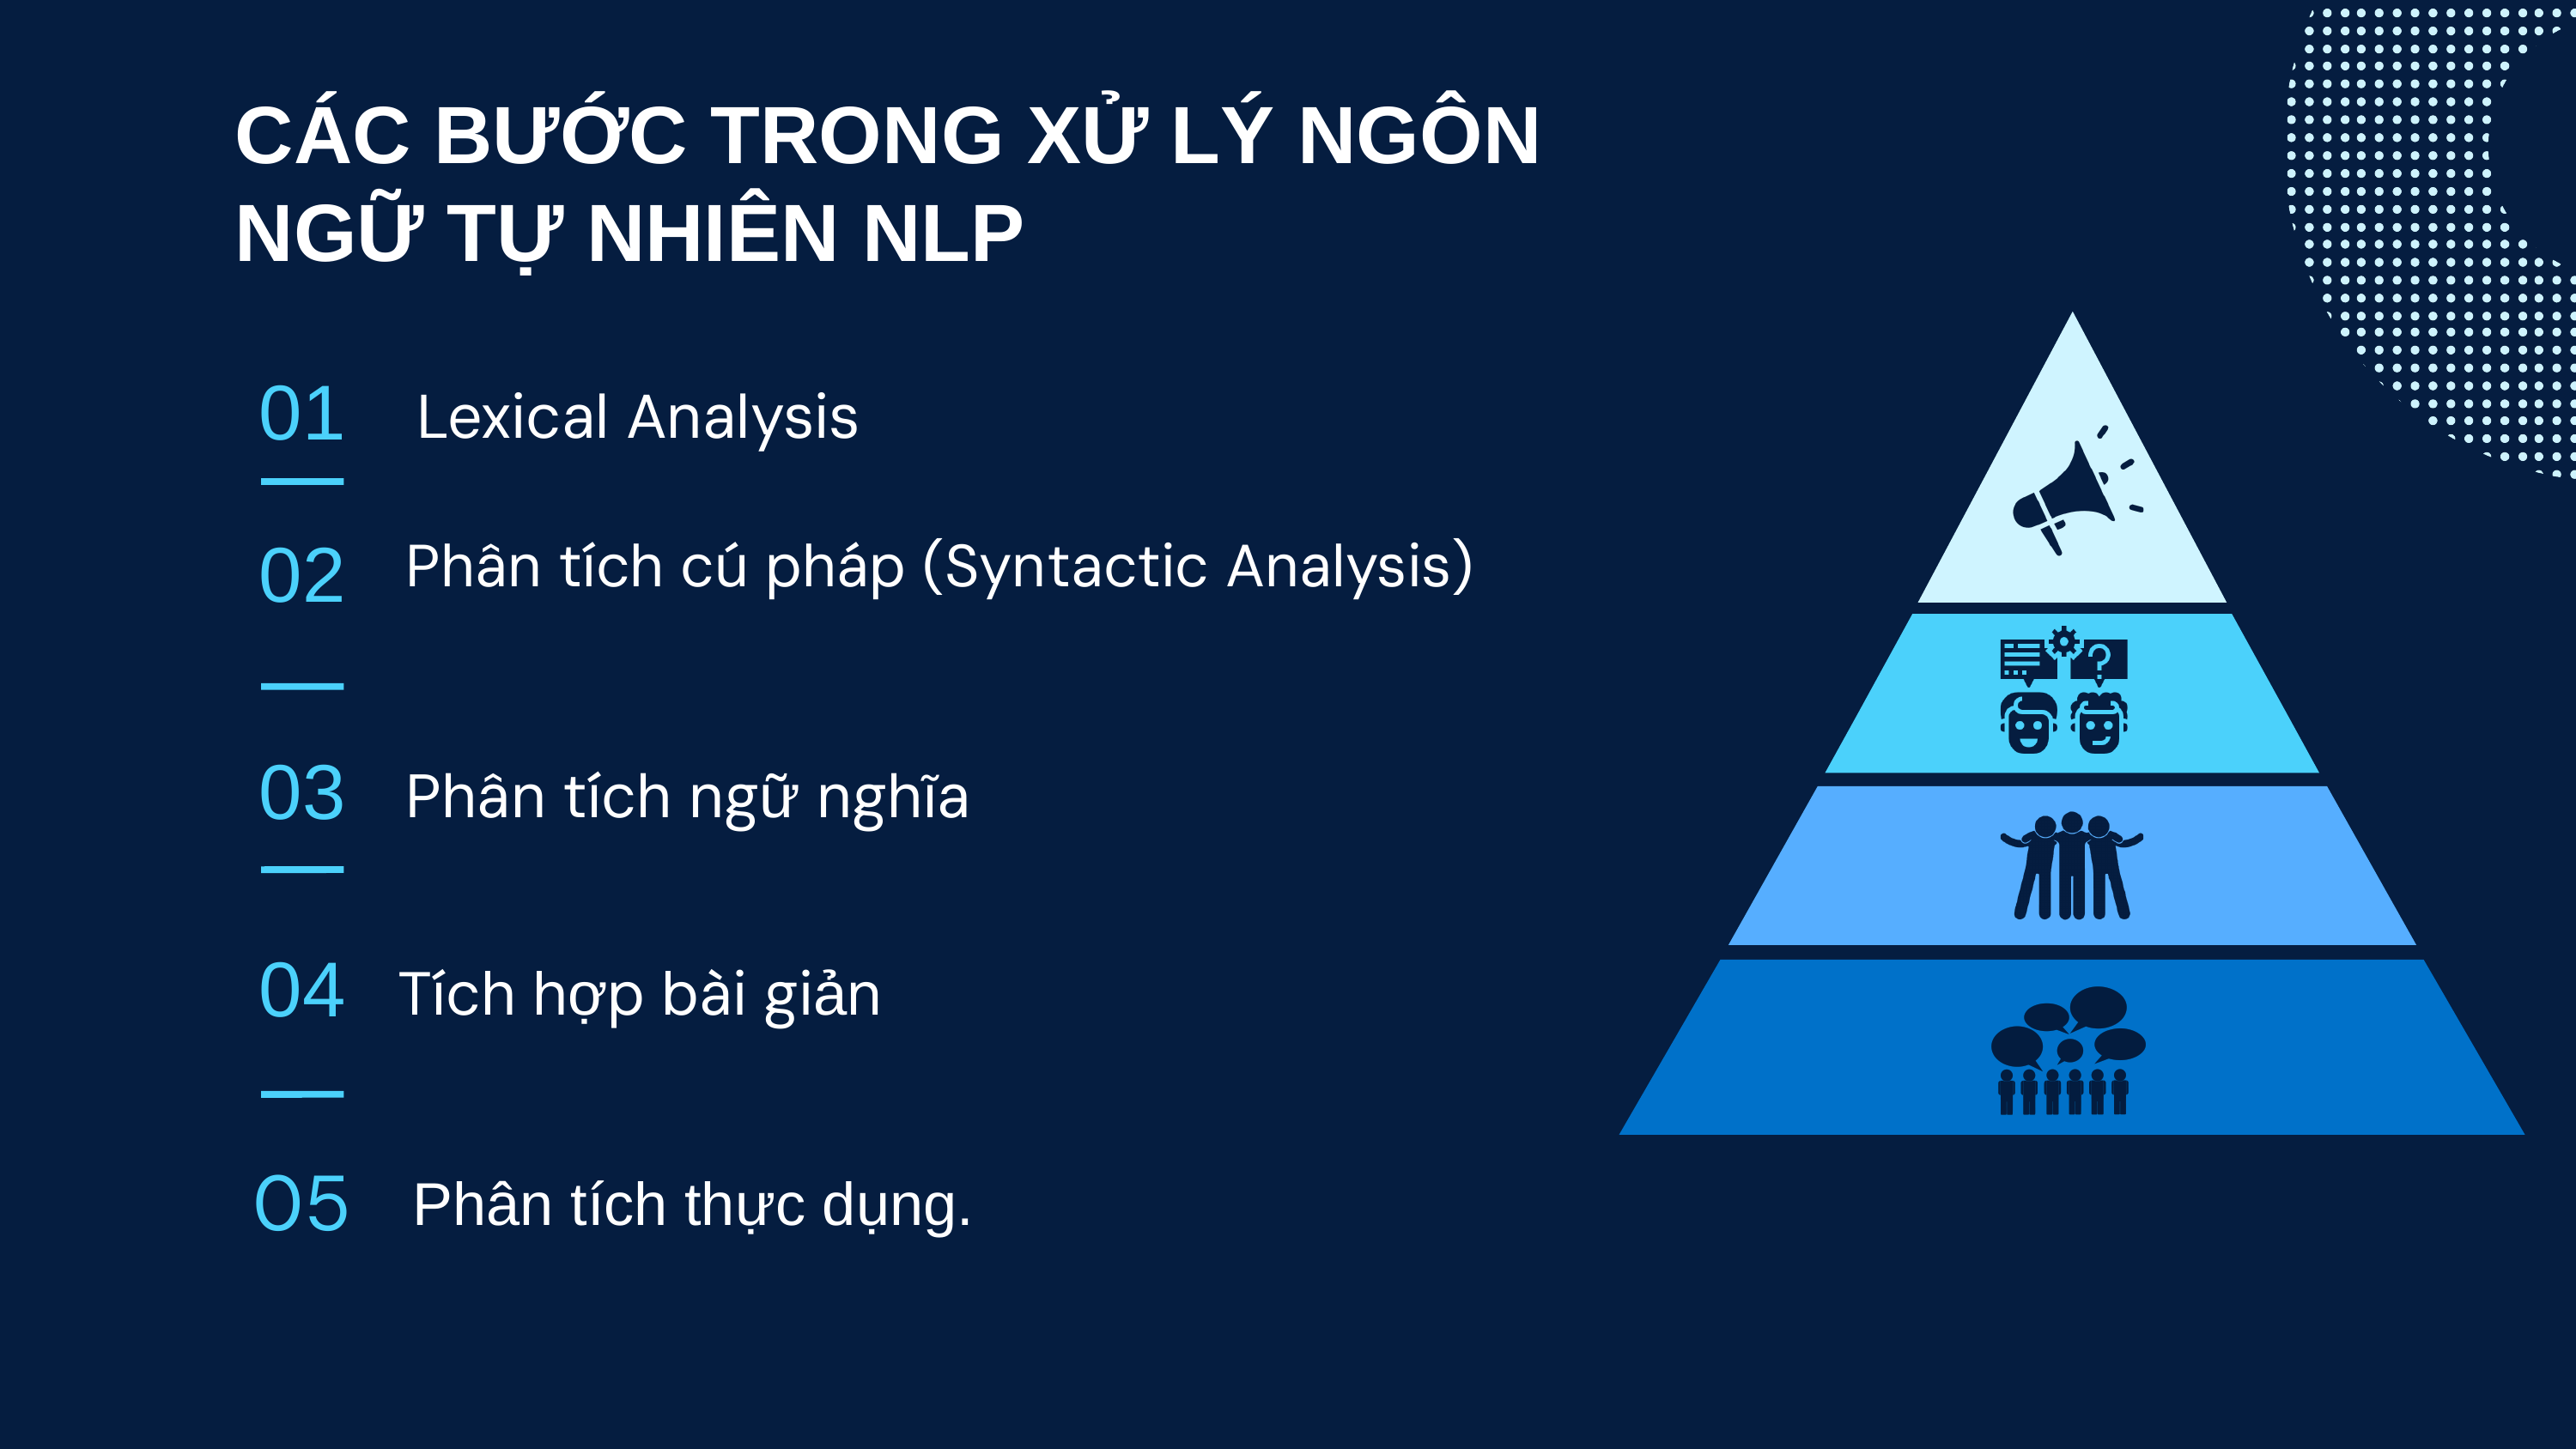

CÁC BƯỚC TRONG XỬ LÝ NGÔN NGỮ TỰ NHIÊN NLP

01
Lexical Analysis

02
Phân tích cú pháp (Syntactic Analysis)

03
Phân tích ngữ nghĩa

04
Tích hợp bài giản

05
Phân tích thực dụng.